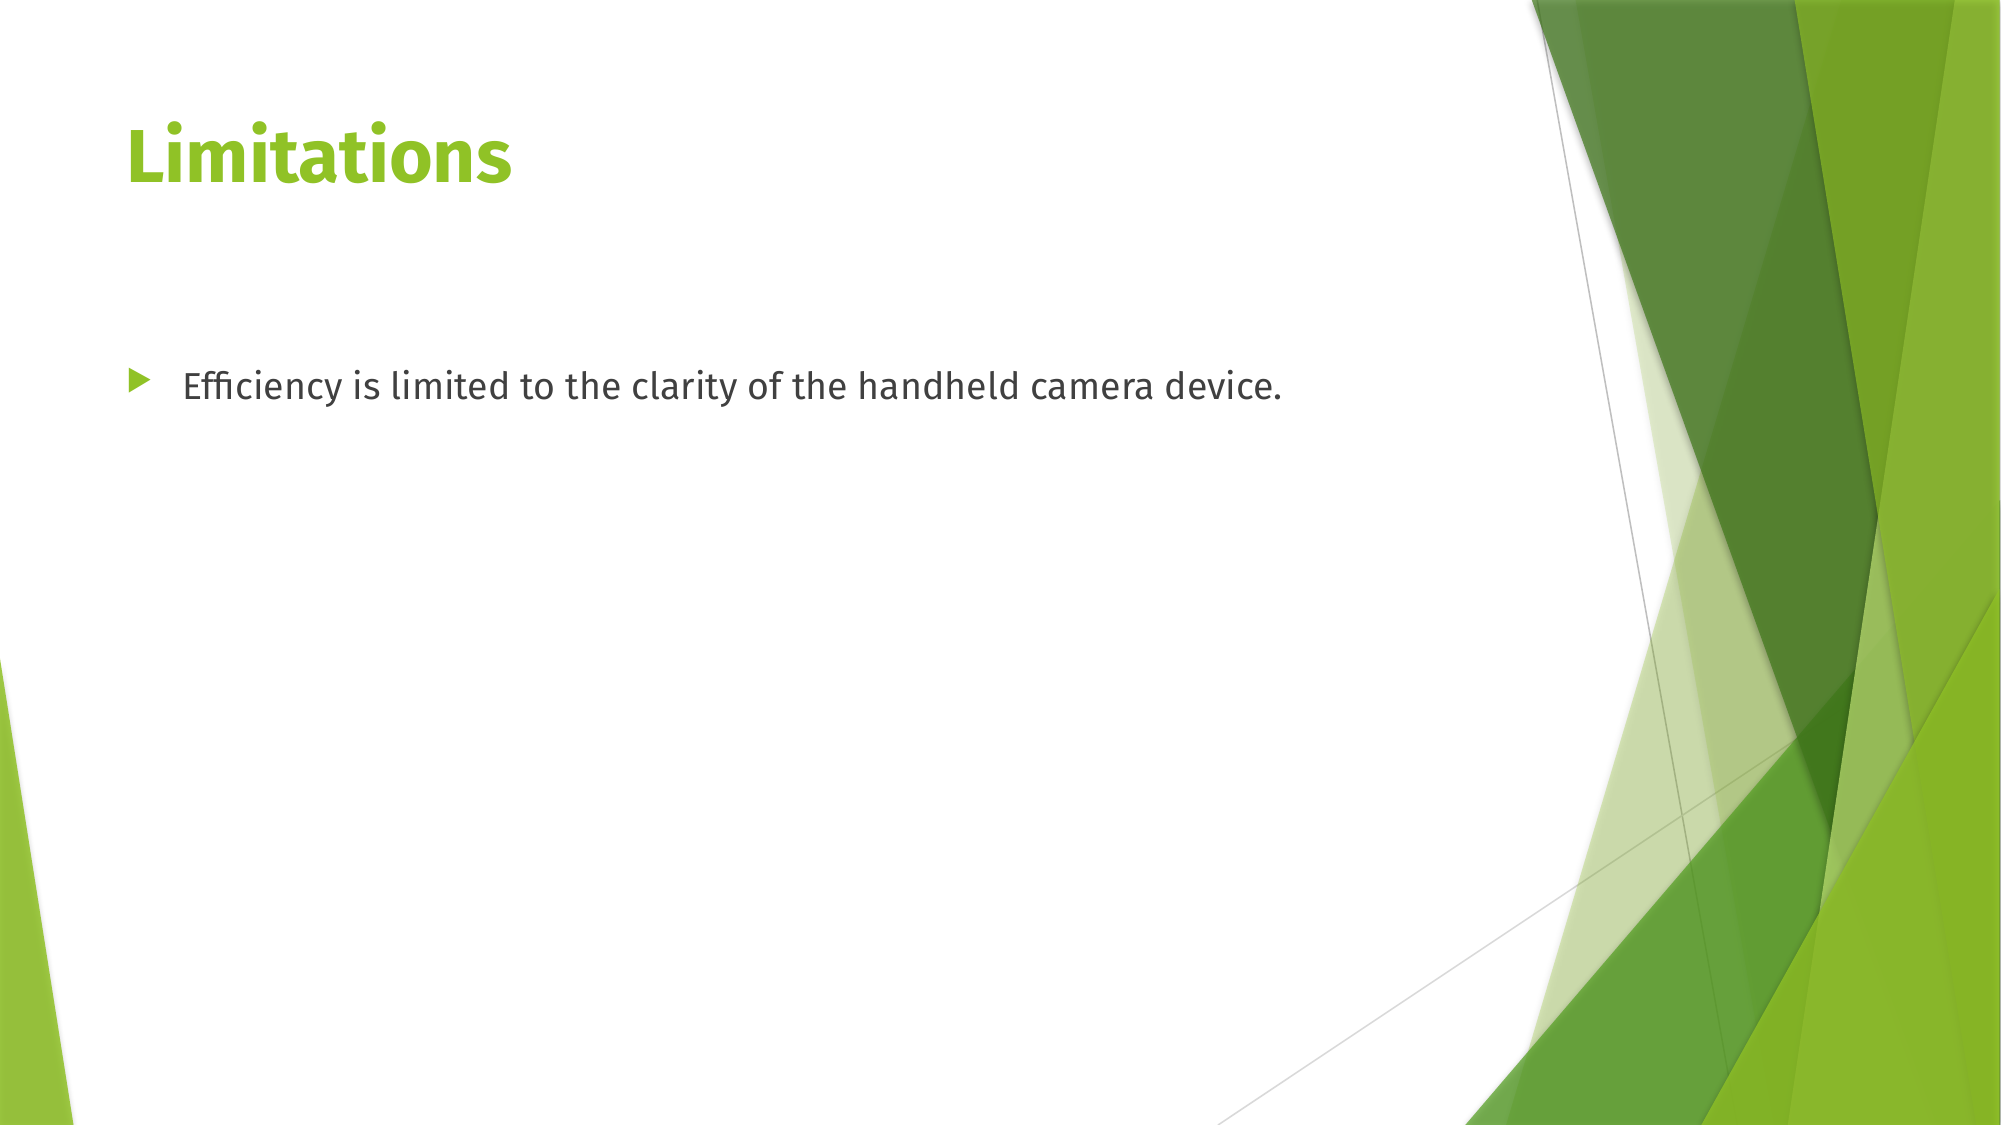

# Limitations
Efficiency is limited to the clarity of the handheld camera device.